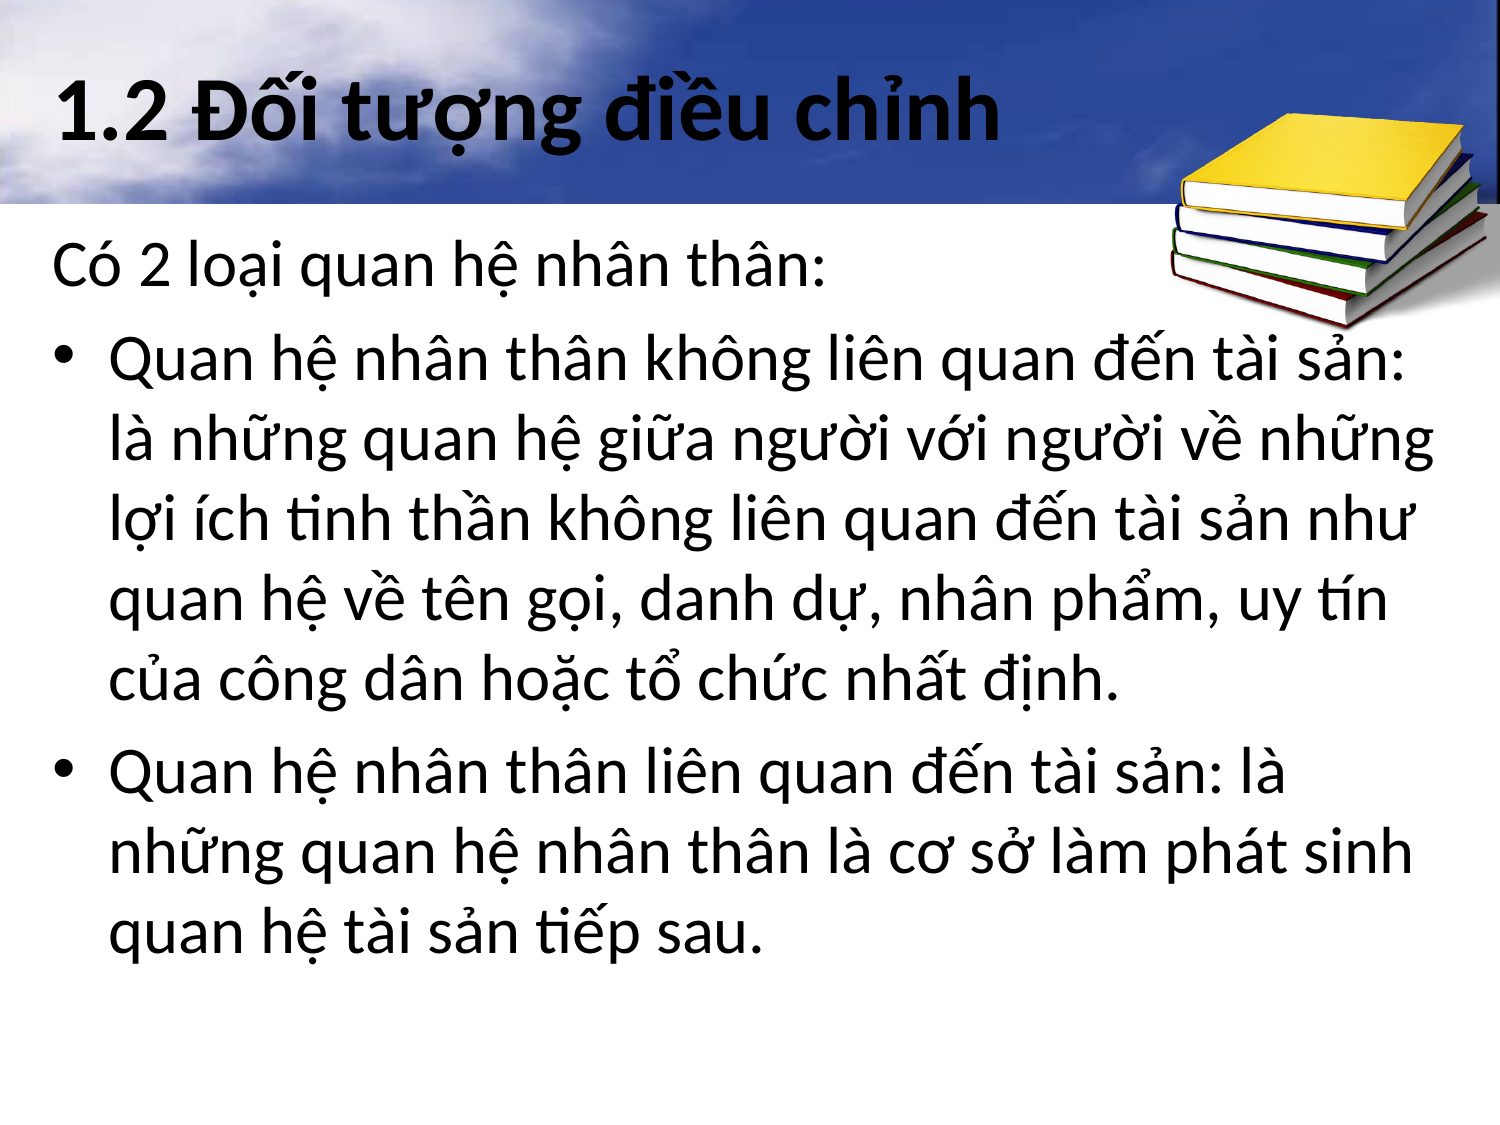

# 1.2 Đối tượng điều chỉnh
Có 2 loại quan hệ nhân thân:
Quan hệ nhân thân không liên quan đến tài sản: là những quan hệ giữa người với người về những lợi ích tinh thần không liên quan đến tài sản như quan hệ về tên gọi, danh dự, nhân phẩm, uy tín của công dân hoặc tổ chức nhất định.
Quan hệ nhân thân liên quan đến tài sản: là những quan hệ nhân thân là cơ sở làm phát sinh quan hệ tài sản tiếp sau.